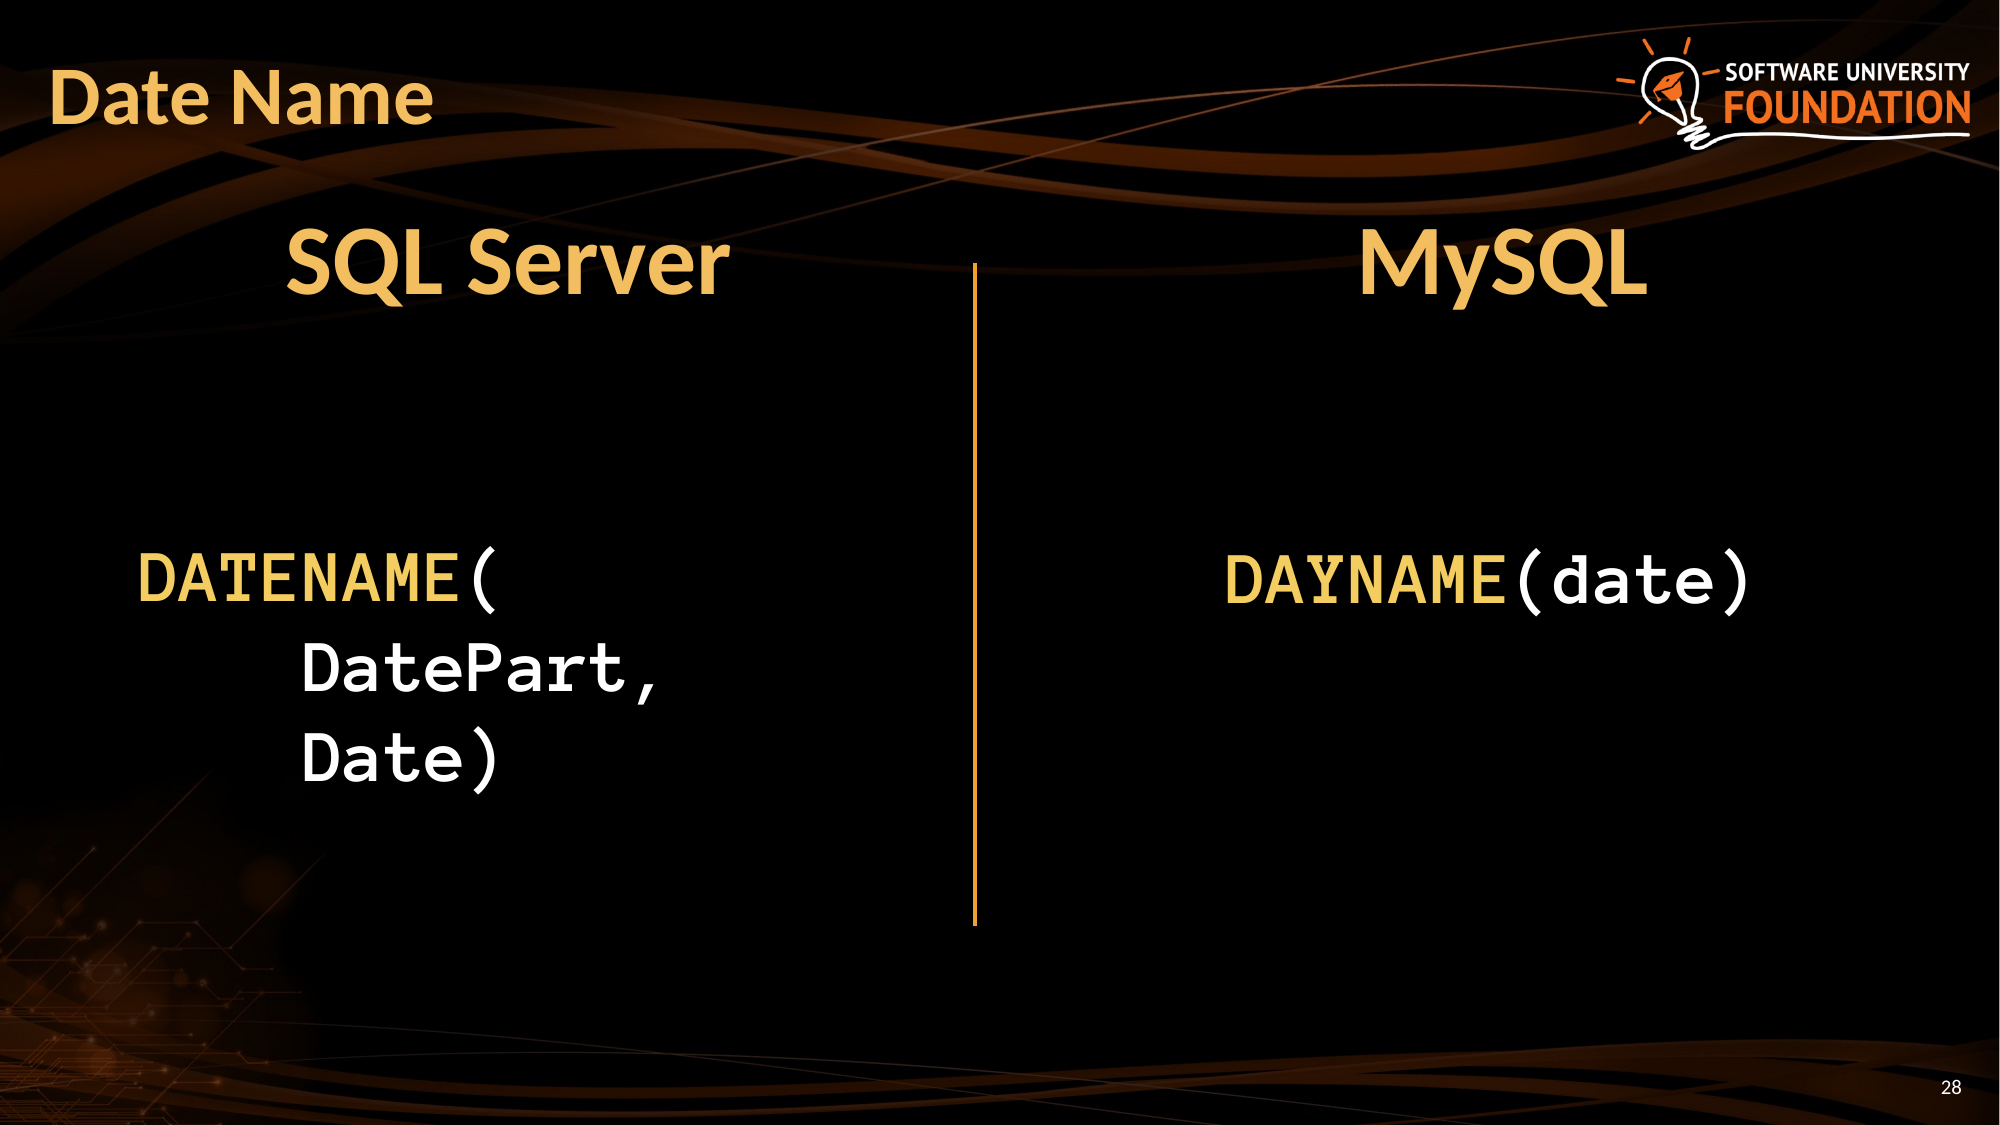

# Date Name
MySQL

SQL Server

DATENAME(
    DatePart,
    Date)
DAYNAME(date)
28